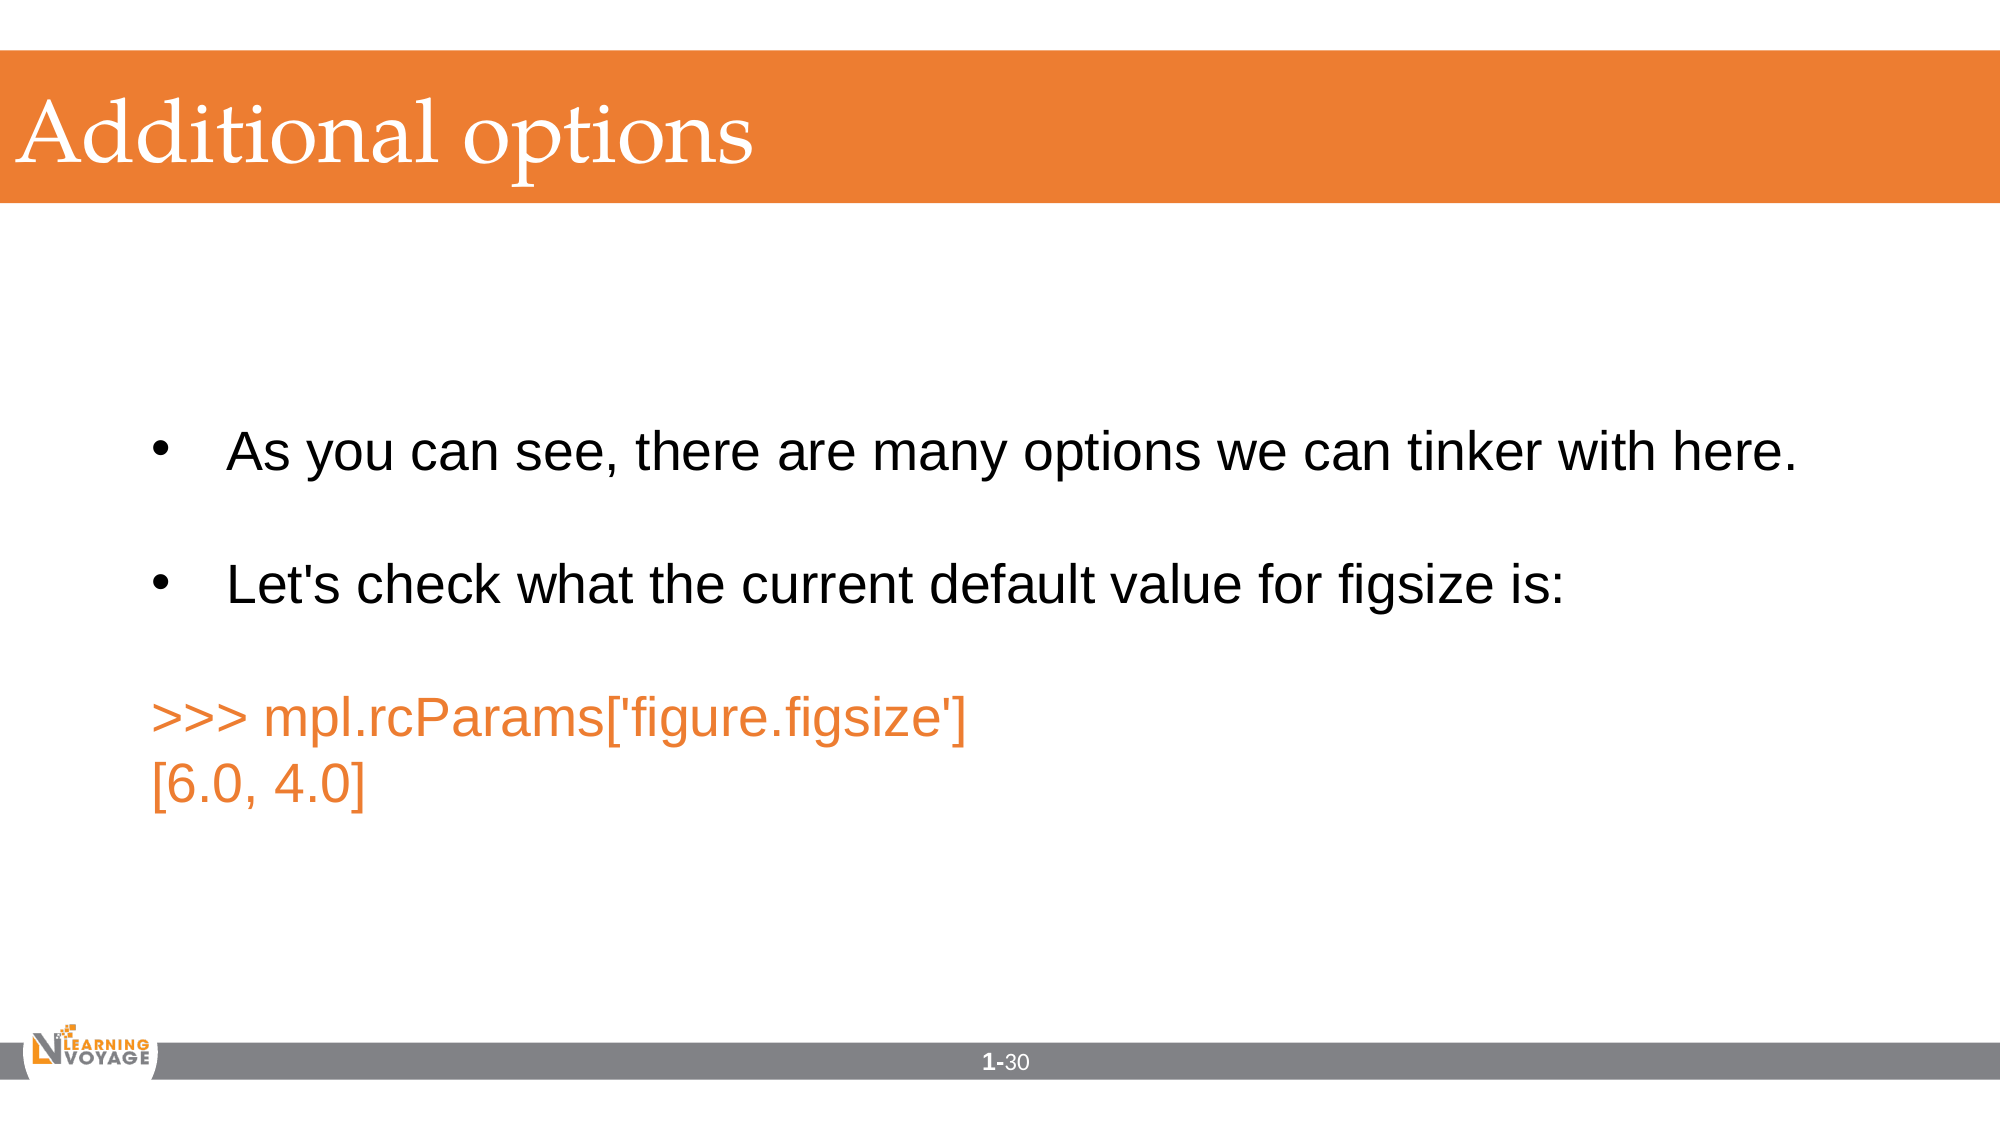

Additional options
As you can see, there are many options we can tinker with here.

Let's check what the current default value for figsize is:

>>> mpl.rcParams['figure.figsize']
[6.0, 4.0]
1-30